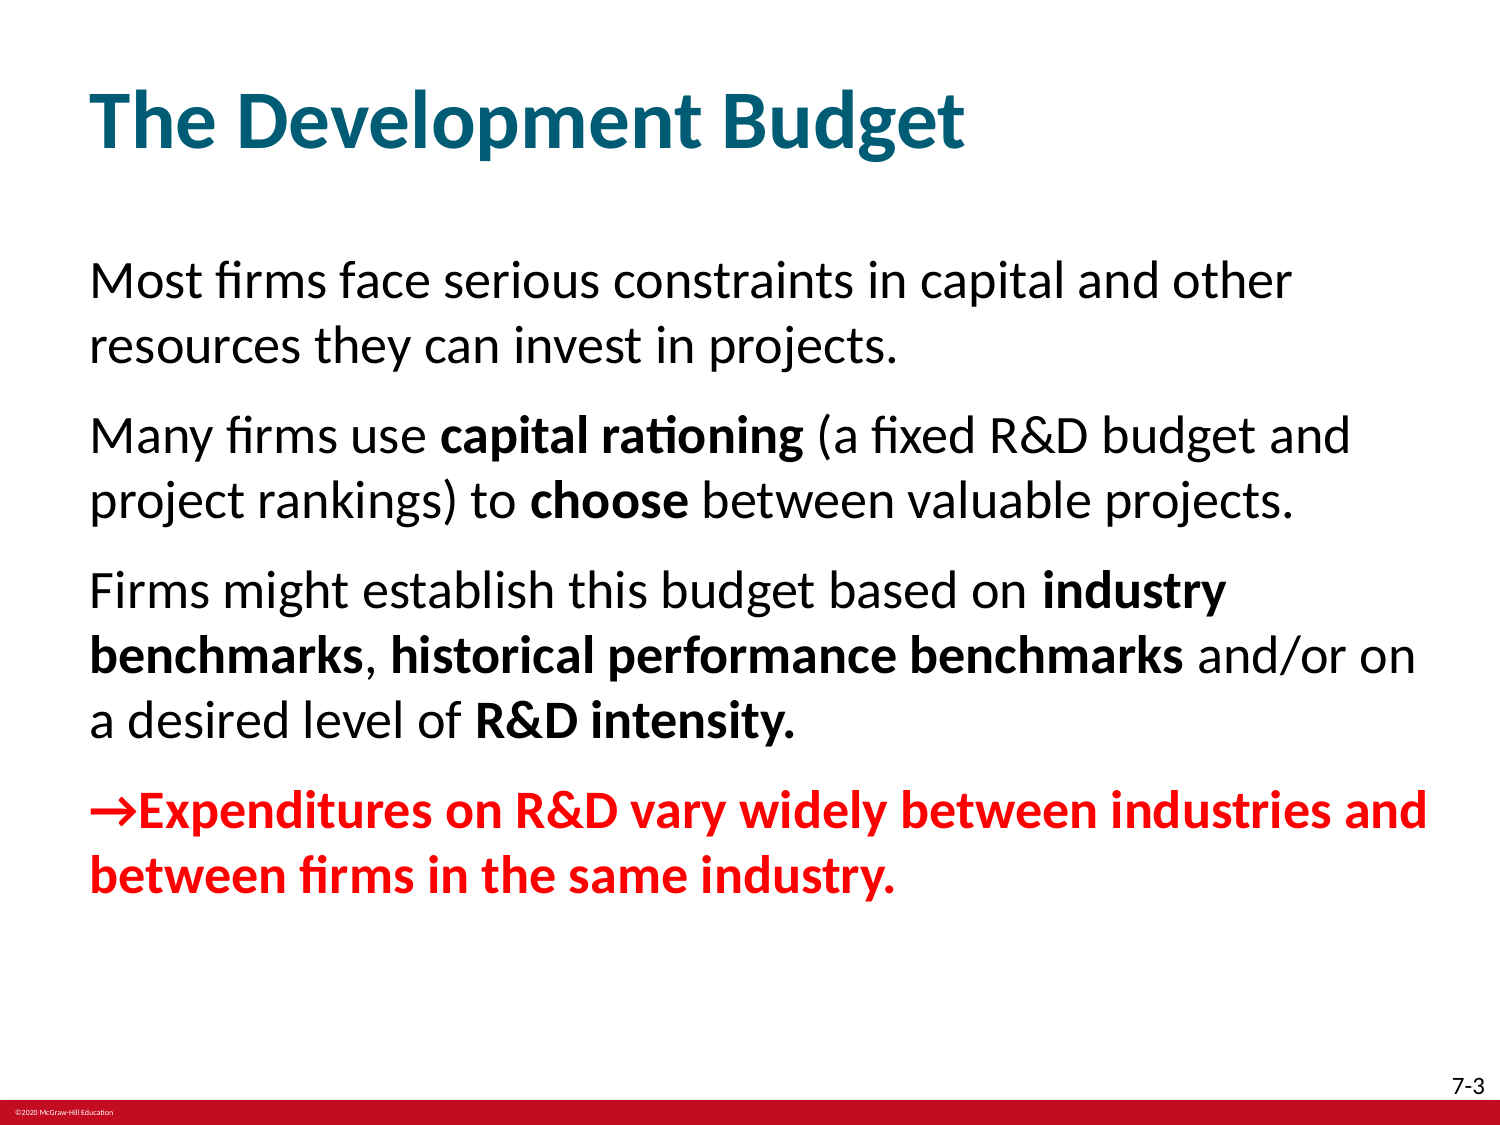

# The Development Budget
Most firms face serious constraints in capital and other resources they can invest in projects.
Many firms use capital rationing (a fixed R&D budget and project rankings) to choose between valuable projects.
Firms might establish this budget based on industry benchmarks, historical performance benchmarks and/or on a desired level of R&D intensity.
→Expenditures on R&D vary widely between industries and between firms in the same industry.